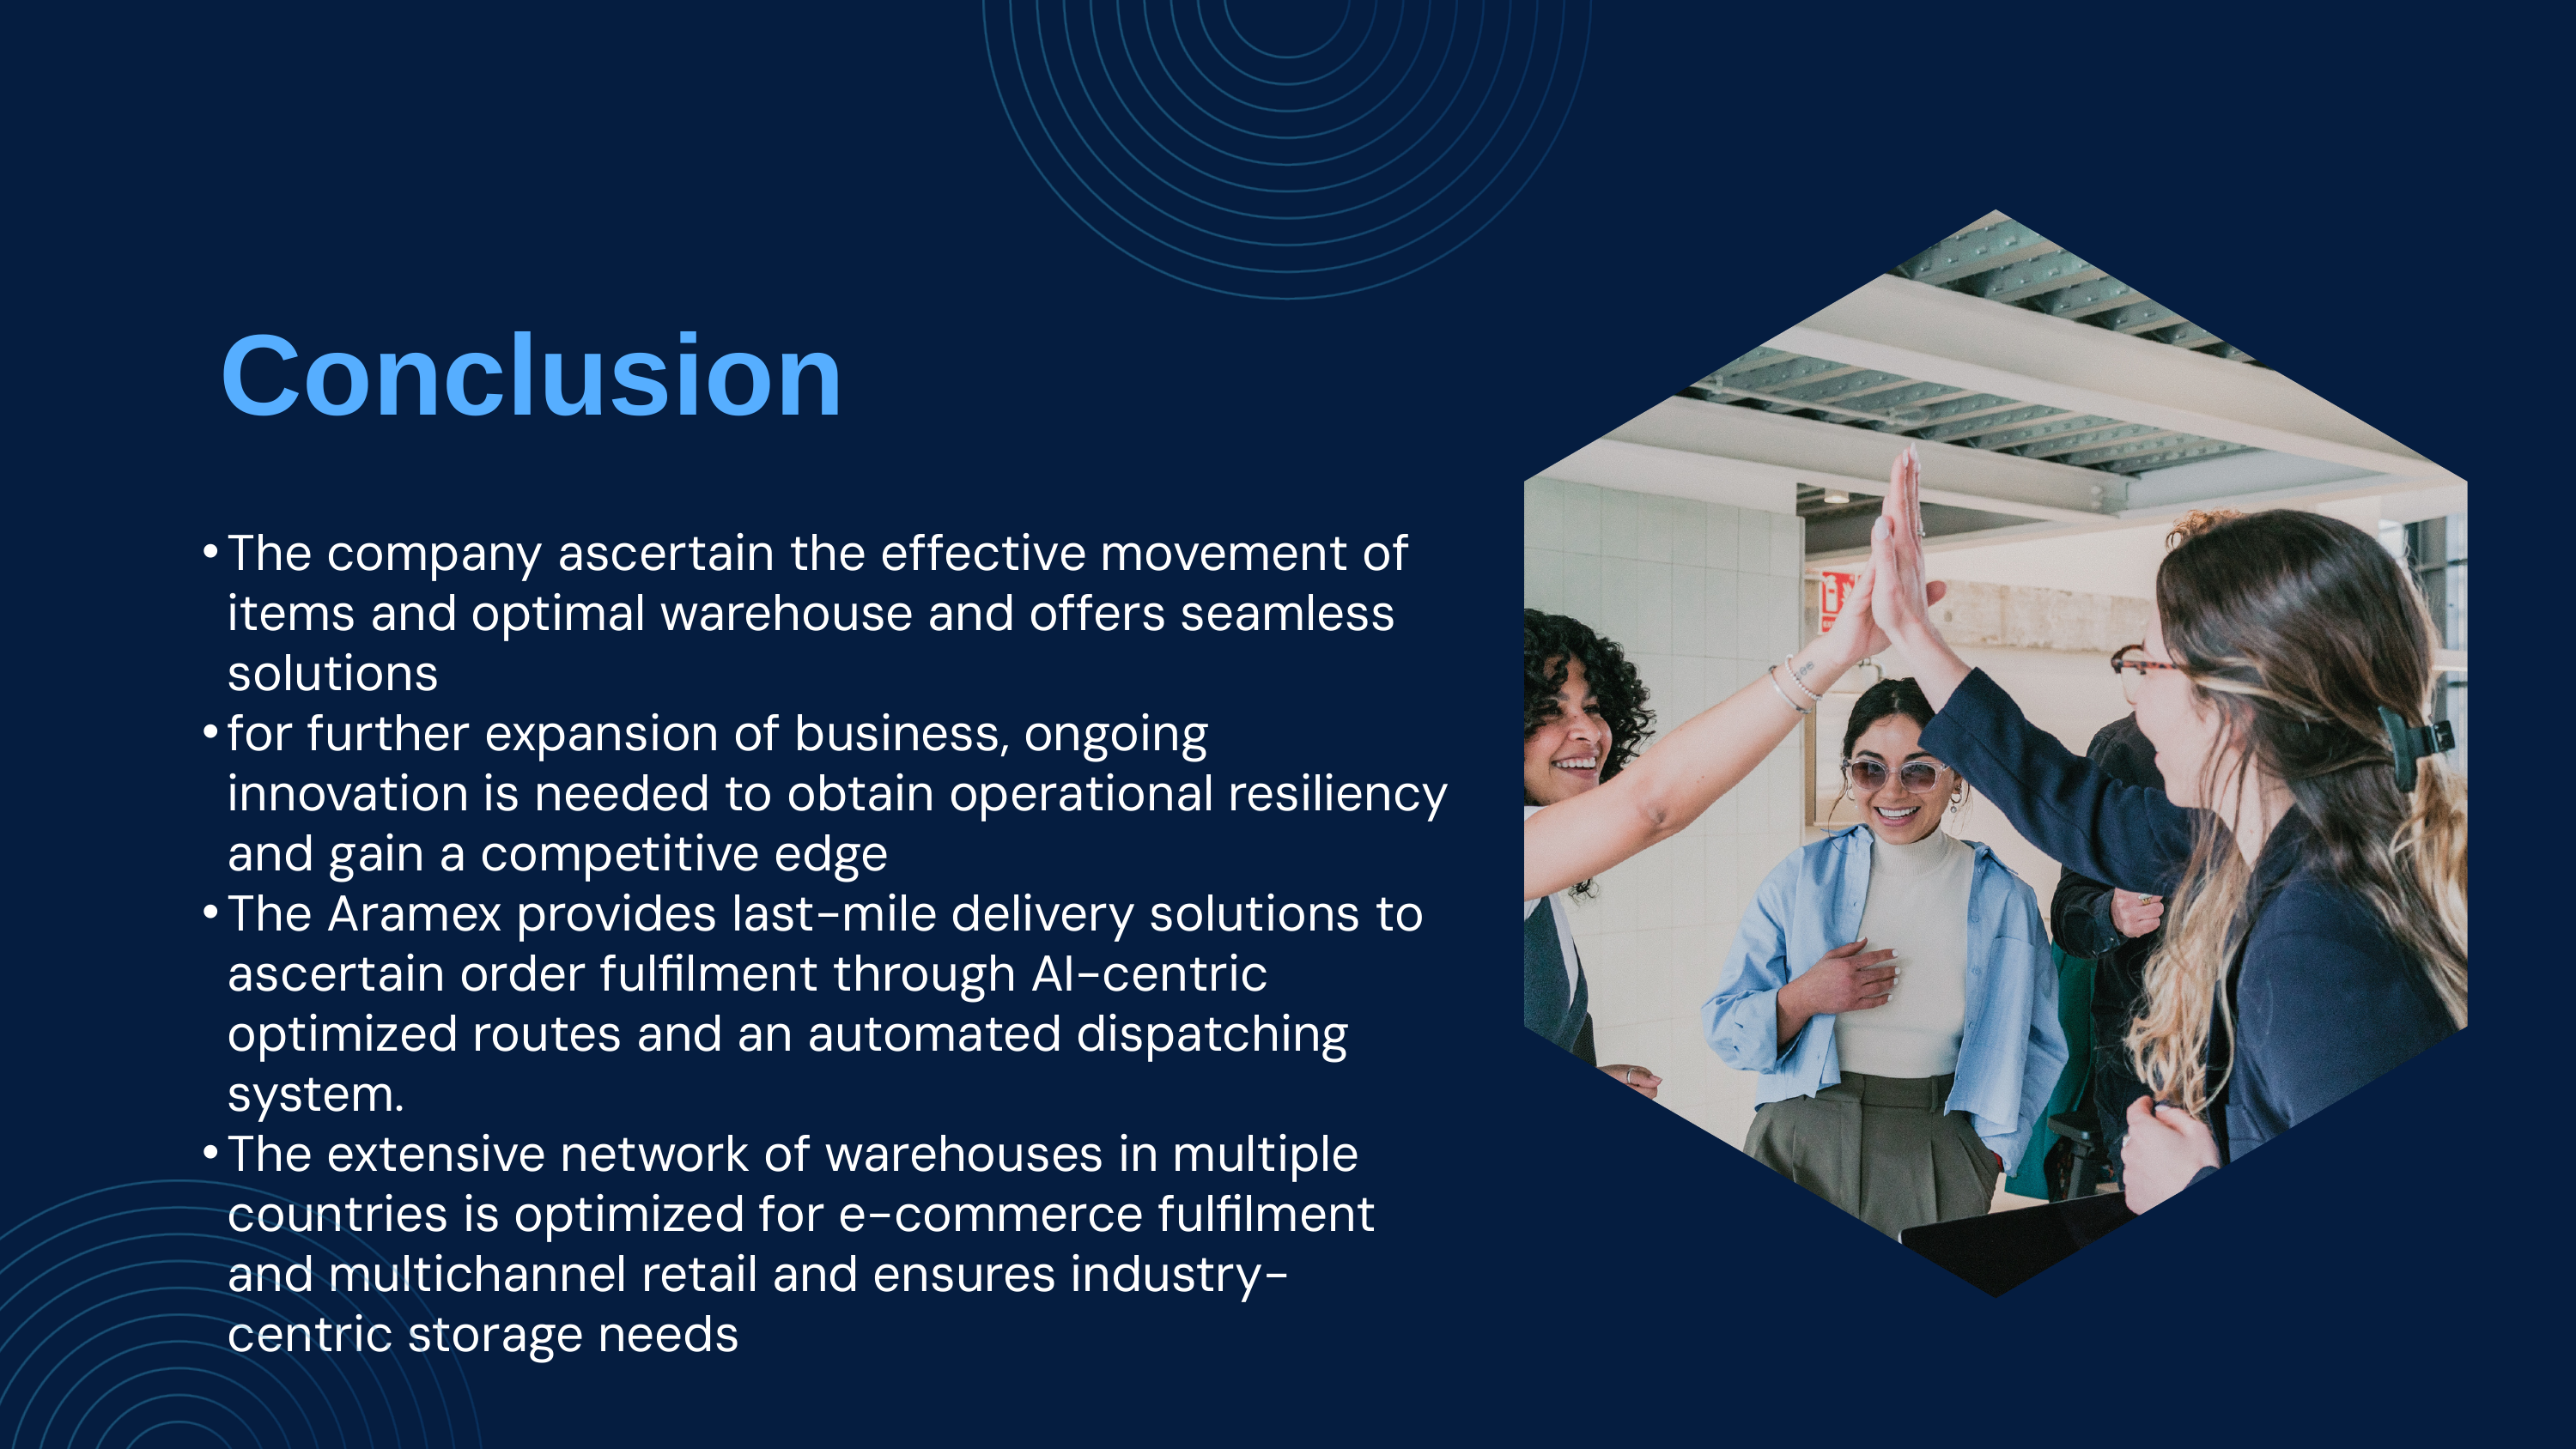

Conclusion
The company ascertain the effective movement of items and optimal warehouse and offers seamless solutions
for further expansion of business, ongoing innovation is needed to obtain operational resiliency and gain a competitive edge
The Aramex provides last-mile delivery solutions to ascertain order fulfilment through AI-centric optimized routes and an automated dispatching system.
The extensive network of warehouses in multiple countries is optimized for e-commerce fulfilment and multichannel retail and ensures industry-centric storage needs